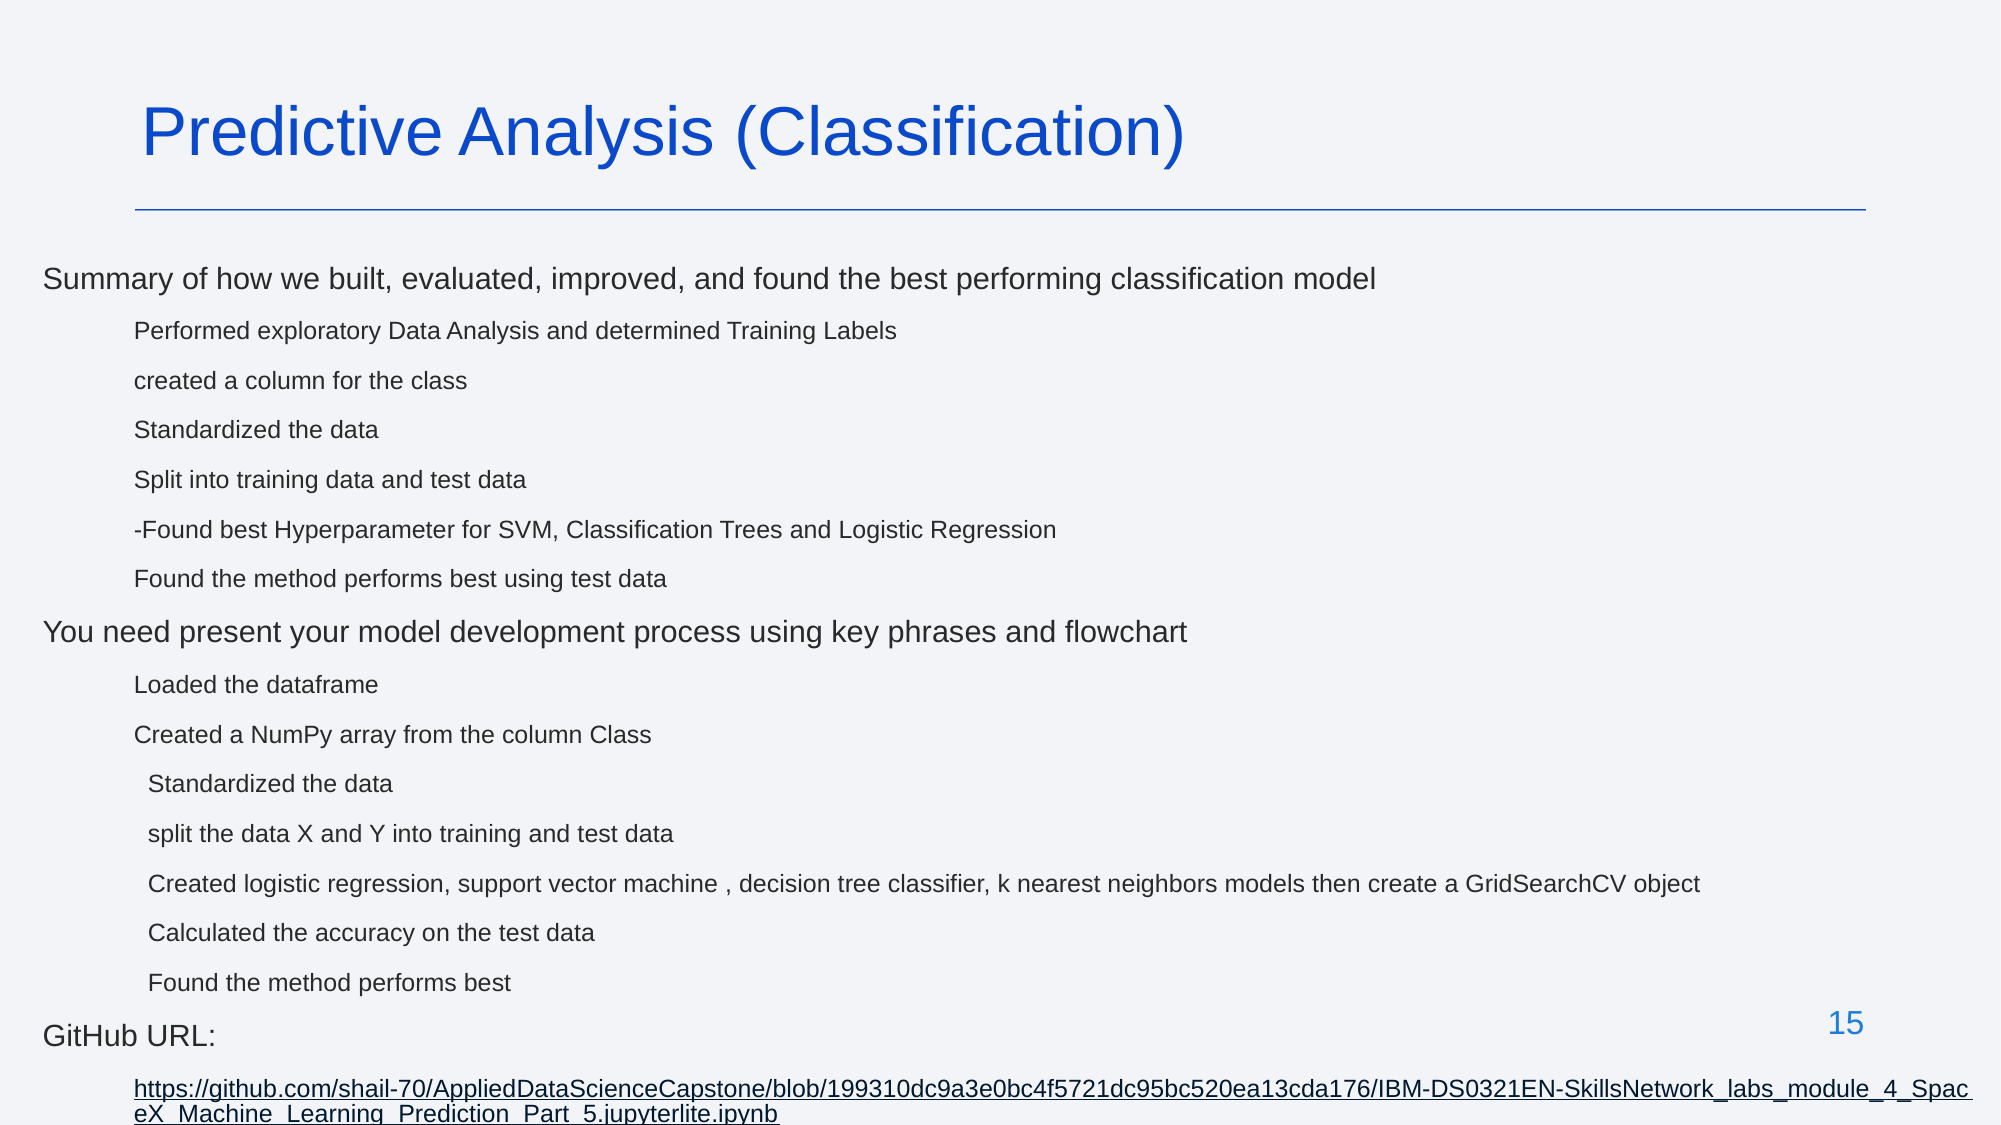

Predictive Analysis (Classification)
Summary of how we built, evaluated, improved, and found the best performing classification model
Performed exploratory Data Analysis and determined Training Labels
created a column for the class
Standardized the data
Split into training data and test data
-Found best Hyperparameter for SVM, Classification Trees and Logistic Regression
Found the method performs best using test data
You need present your model development process using key phrases and flowchart
Loaded the dataframe
Created a NumPy array from the column Class
  Standardized the data
  split the data X and Y into training and test data
  Created logistic regression, support vector machine , decision tree classifier, k nearest neighbors models then create a GridSearchCV object
  Calculated the accuracy on the test data
  Found the method performs best
GitHub URL:
https://github.com/shail-70/AppliedDataScienceCapstone/blob/199310dc9a3e0bc4f5721dc95bc520ea13cda176/IBM-DS0321EN-SkillsNetwork_labs_module_4_SpaceX_Machine_Learning_Prediction_Part_5.jupyterlite.ipynb

15